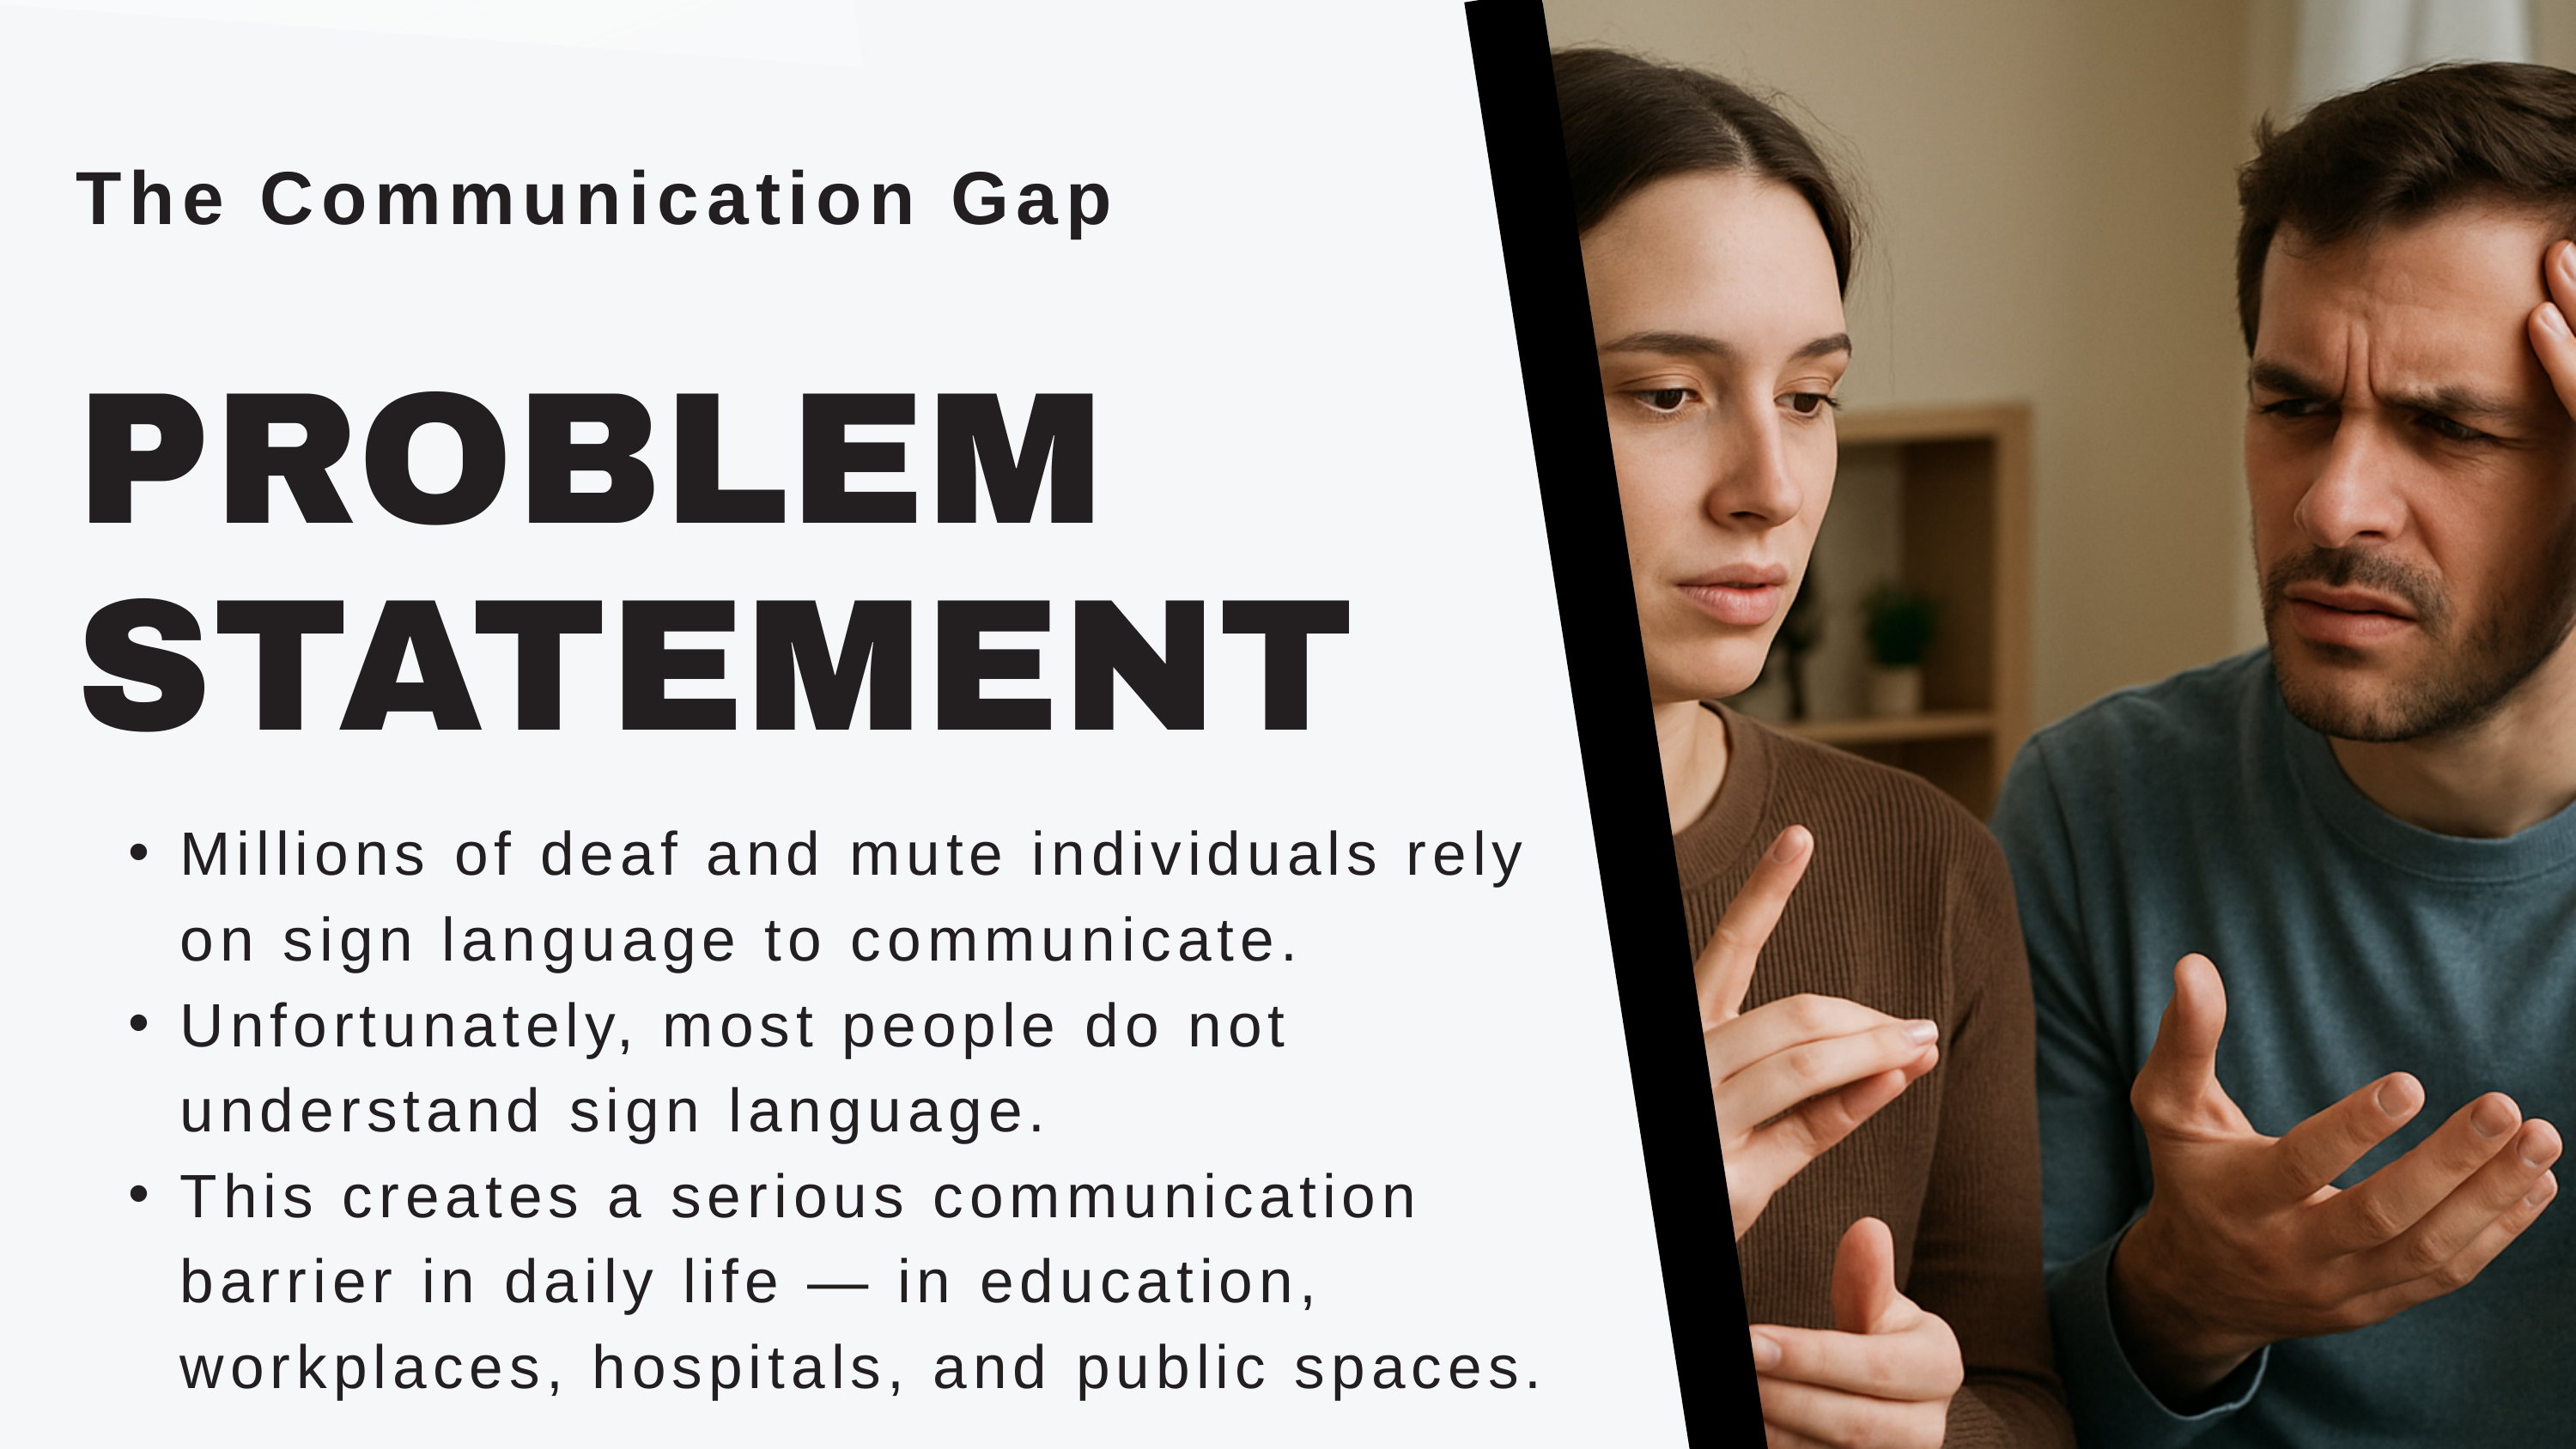

The Communication Gap
PROBLEM STATEMENT
Millions of deaf and mute individuals rely on sign language to communicate.
Unfortunately, most people do not understand sign language.
This creates a serious communication barrier in daily life — in education, workplaces, hospitals, and public spaces.